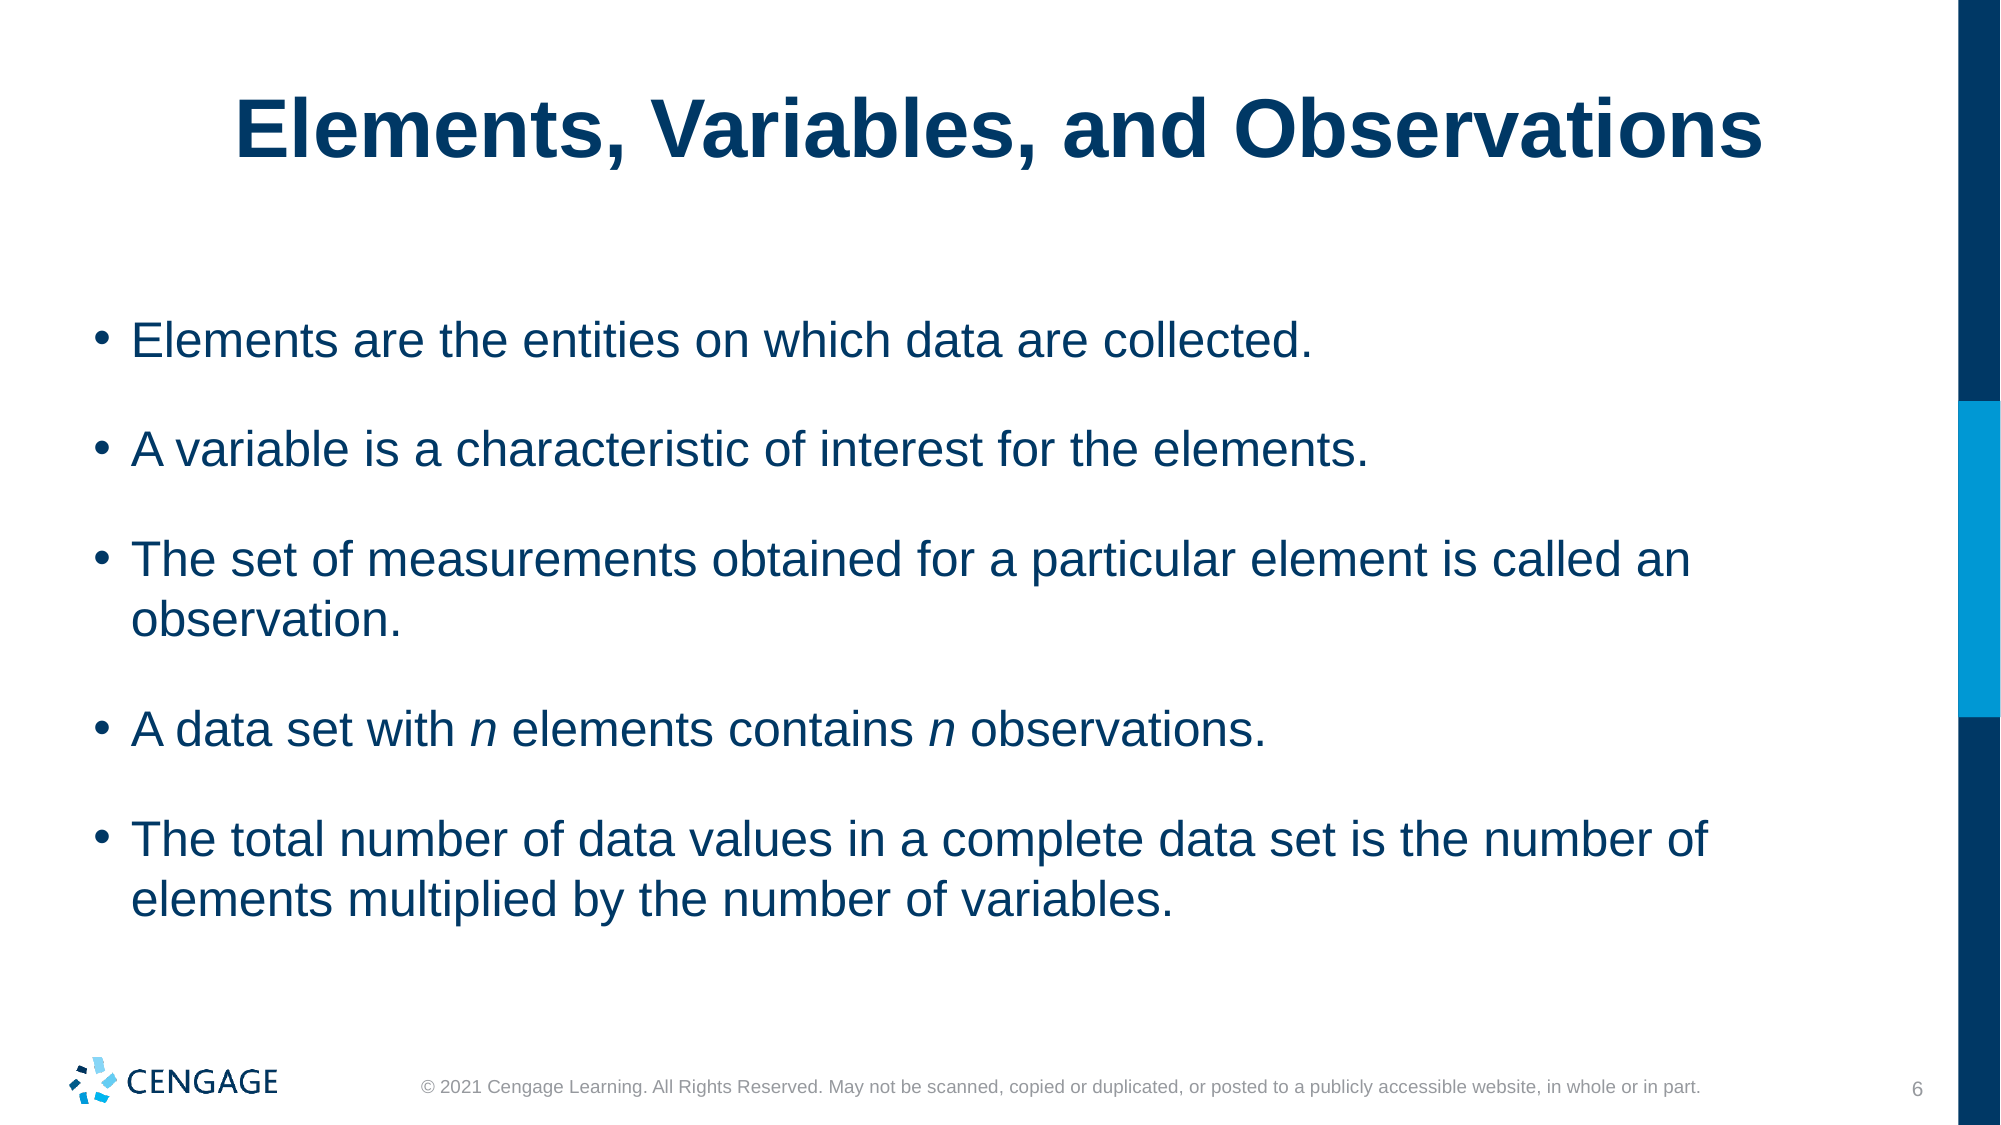

# Elements, Variables, and Observations
Elements are the entities on which data are collected.
A variable is a characteristic of interest for the elements.
The set of measurements obtained for a particular element is called an observation.
A data set with n elements contains n observations.
The total number of data values in a complete data set is the number of elements multiplied by the number of variables.